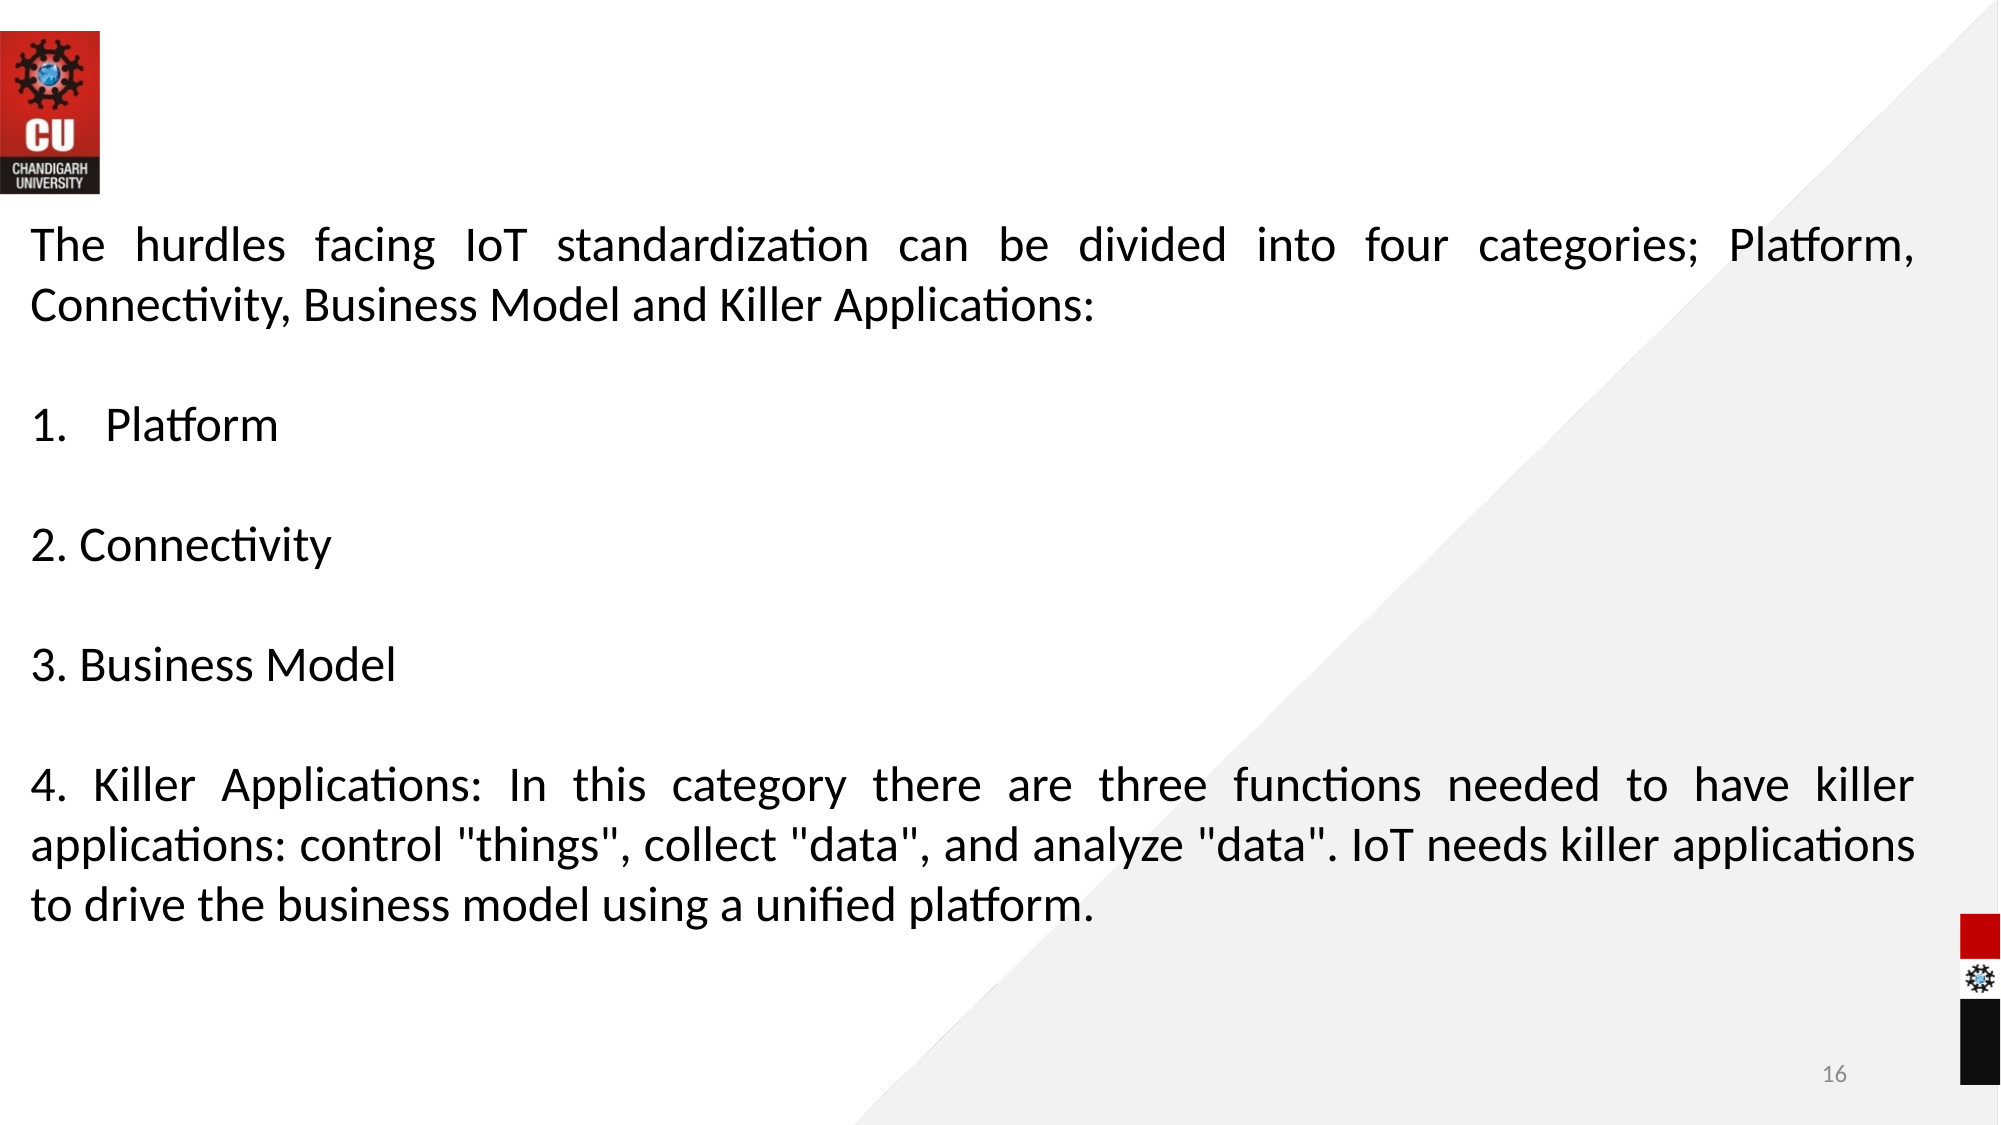

The hurdles facing IoT standardization can be divided into four categories; Platform, Connectivity, Business Model and Killer Applications:

Platform

2. Connectivity

3. Business Model

4. Killer Applications: In this category there are three functions needed to have killer applications: control "things", collect "data", and analyze "data". IoT needs killer applications to drive the business model using a unified platform.
16